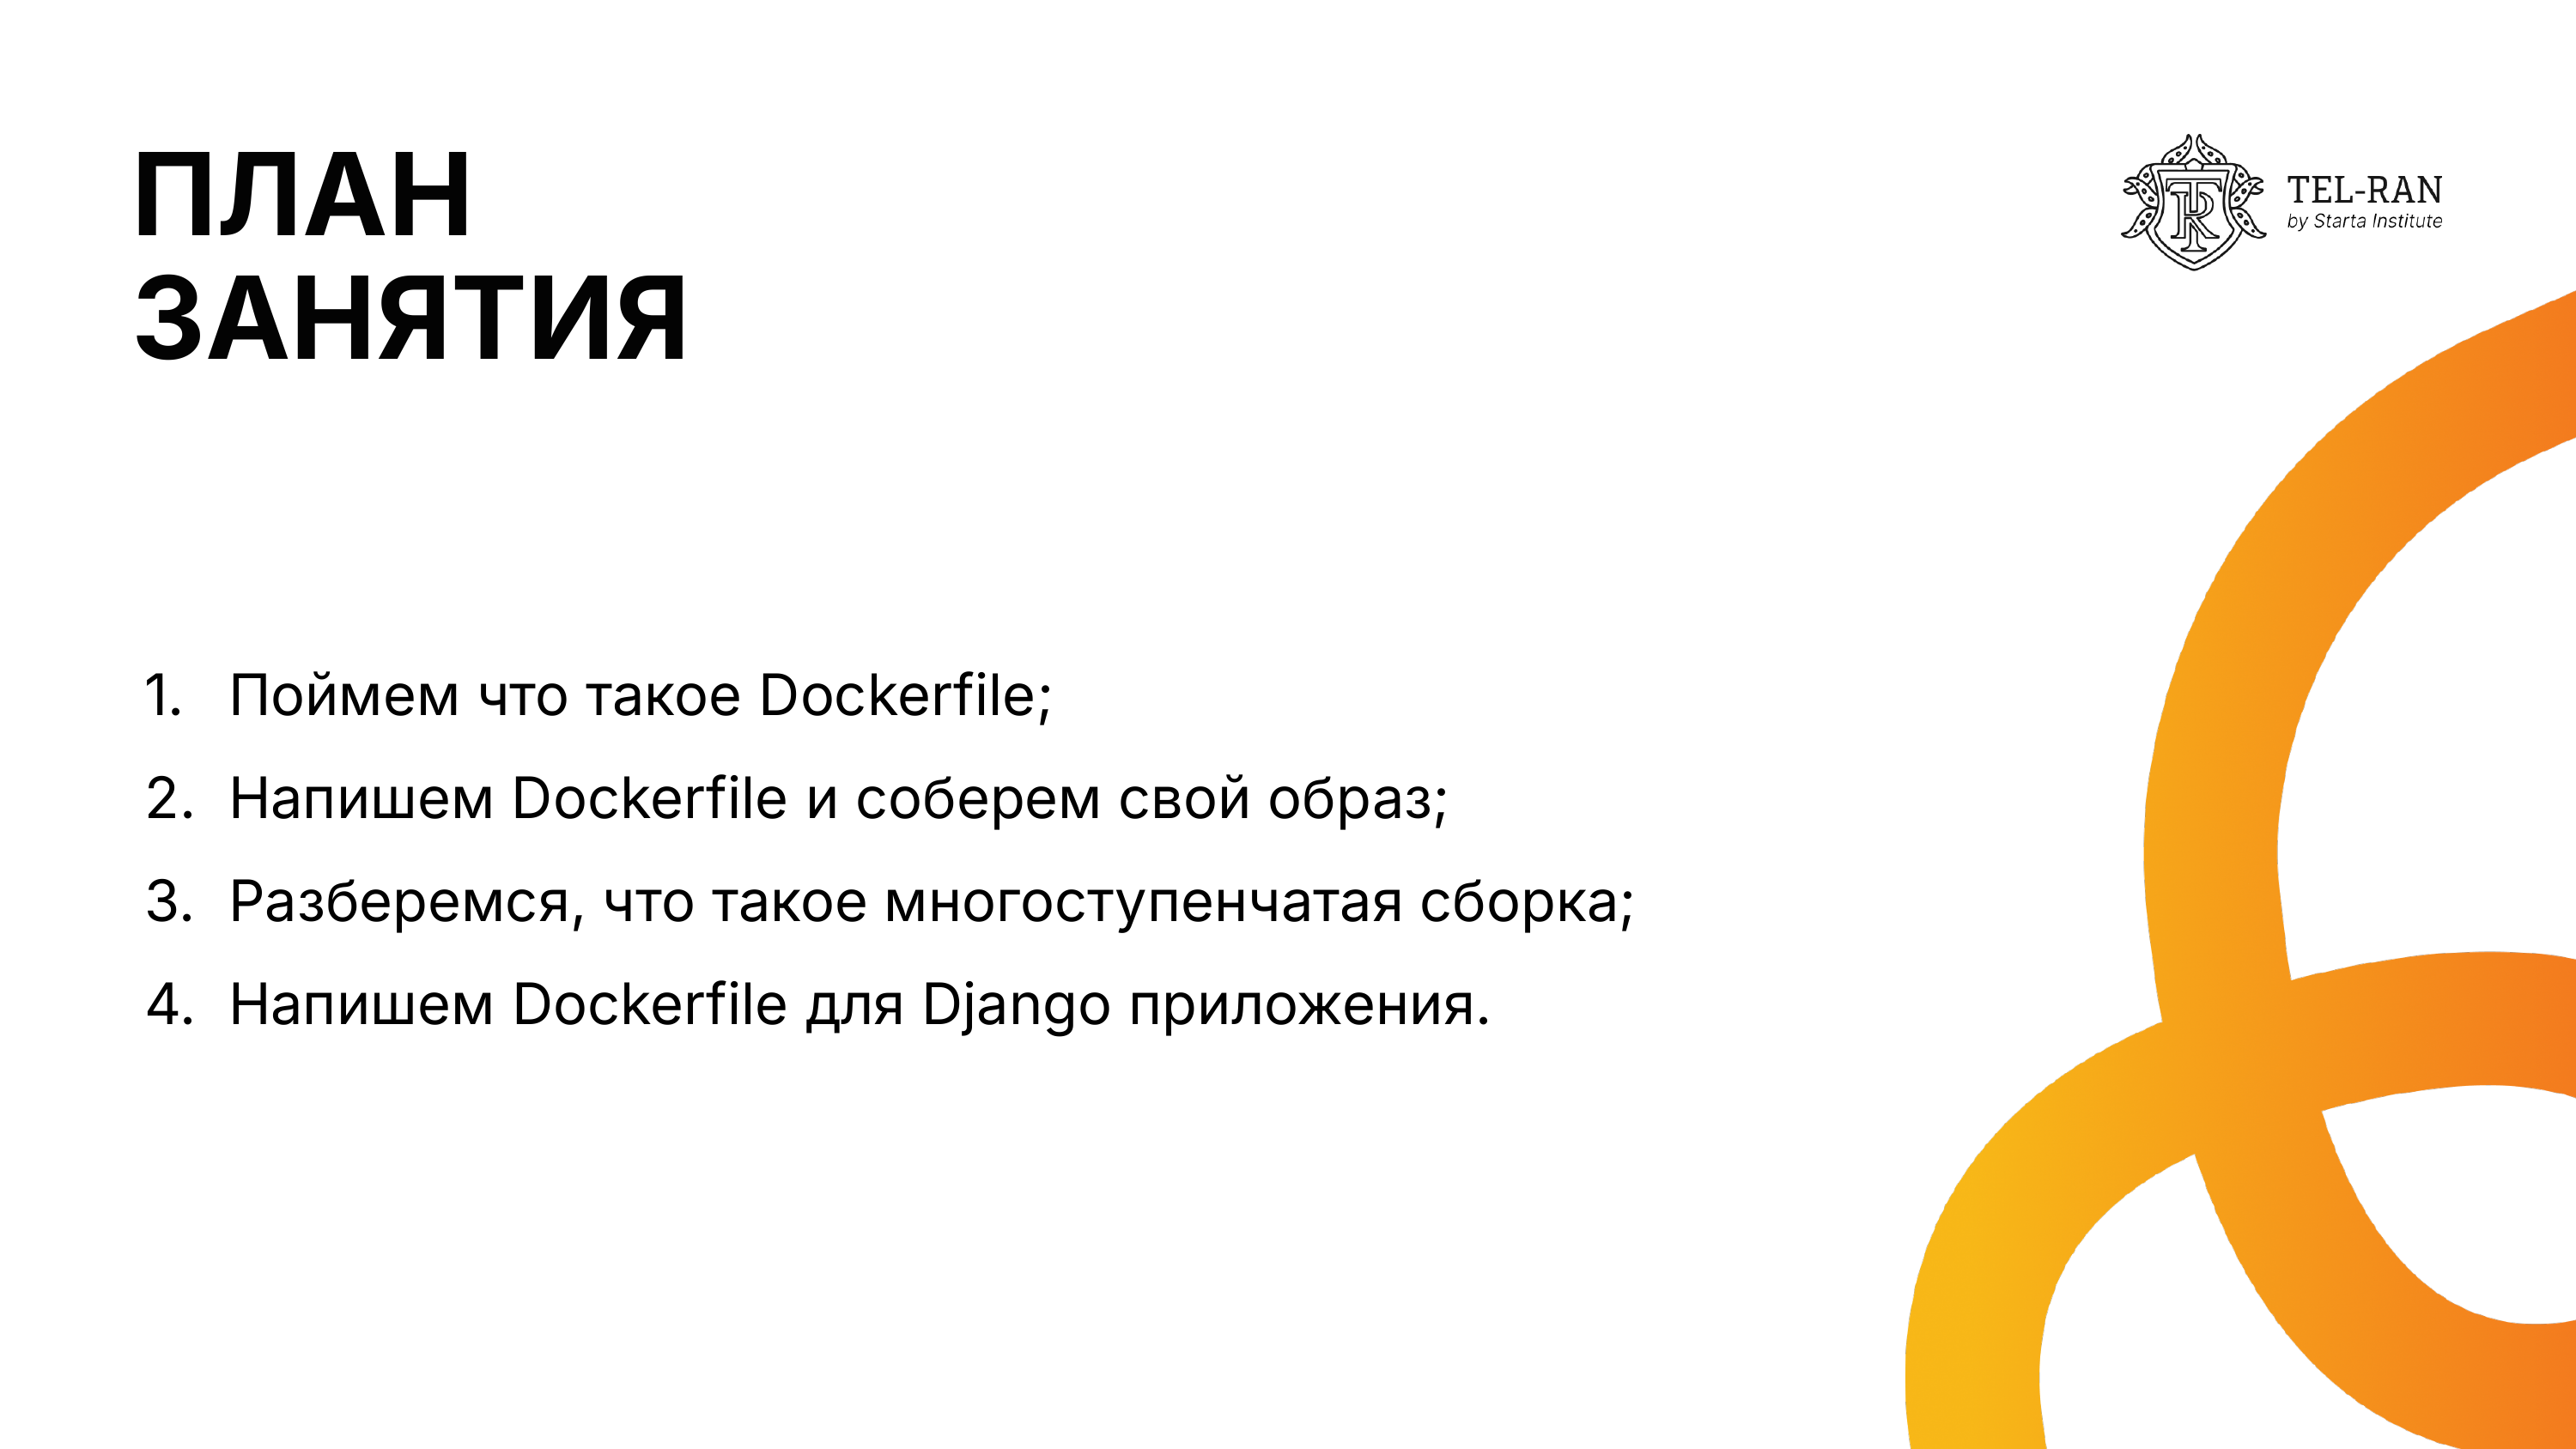

ПЛАН
ЗАНЯТИЯ
Поймем что такое Dockerfile;
Напишем Dockerfile и соберем свой образ;
Разберемся, что такое многоступенчатая сборка;
Напишем Dockerfile для Django приложения.